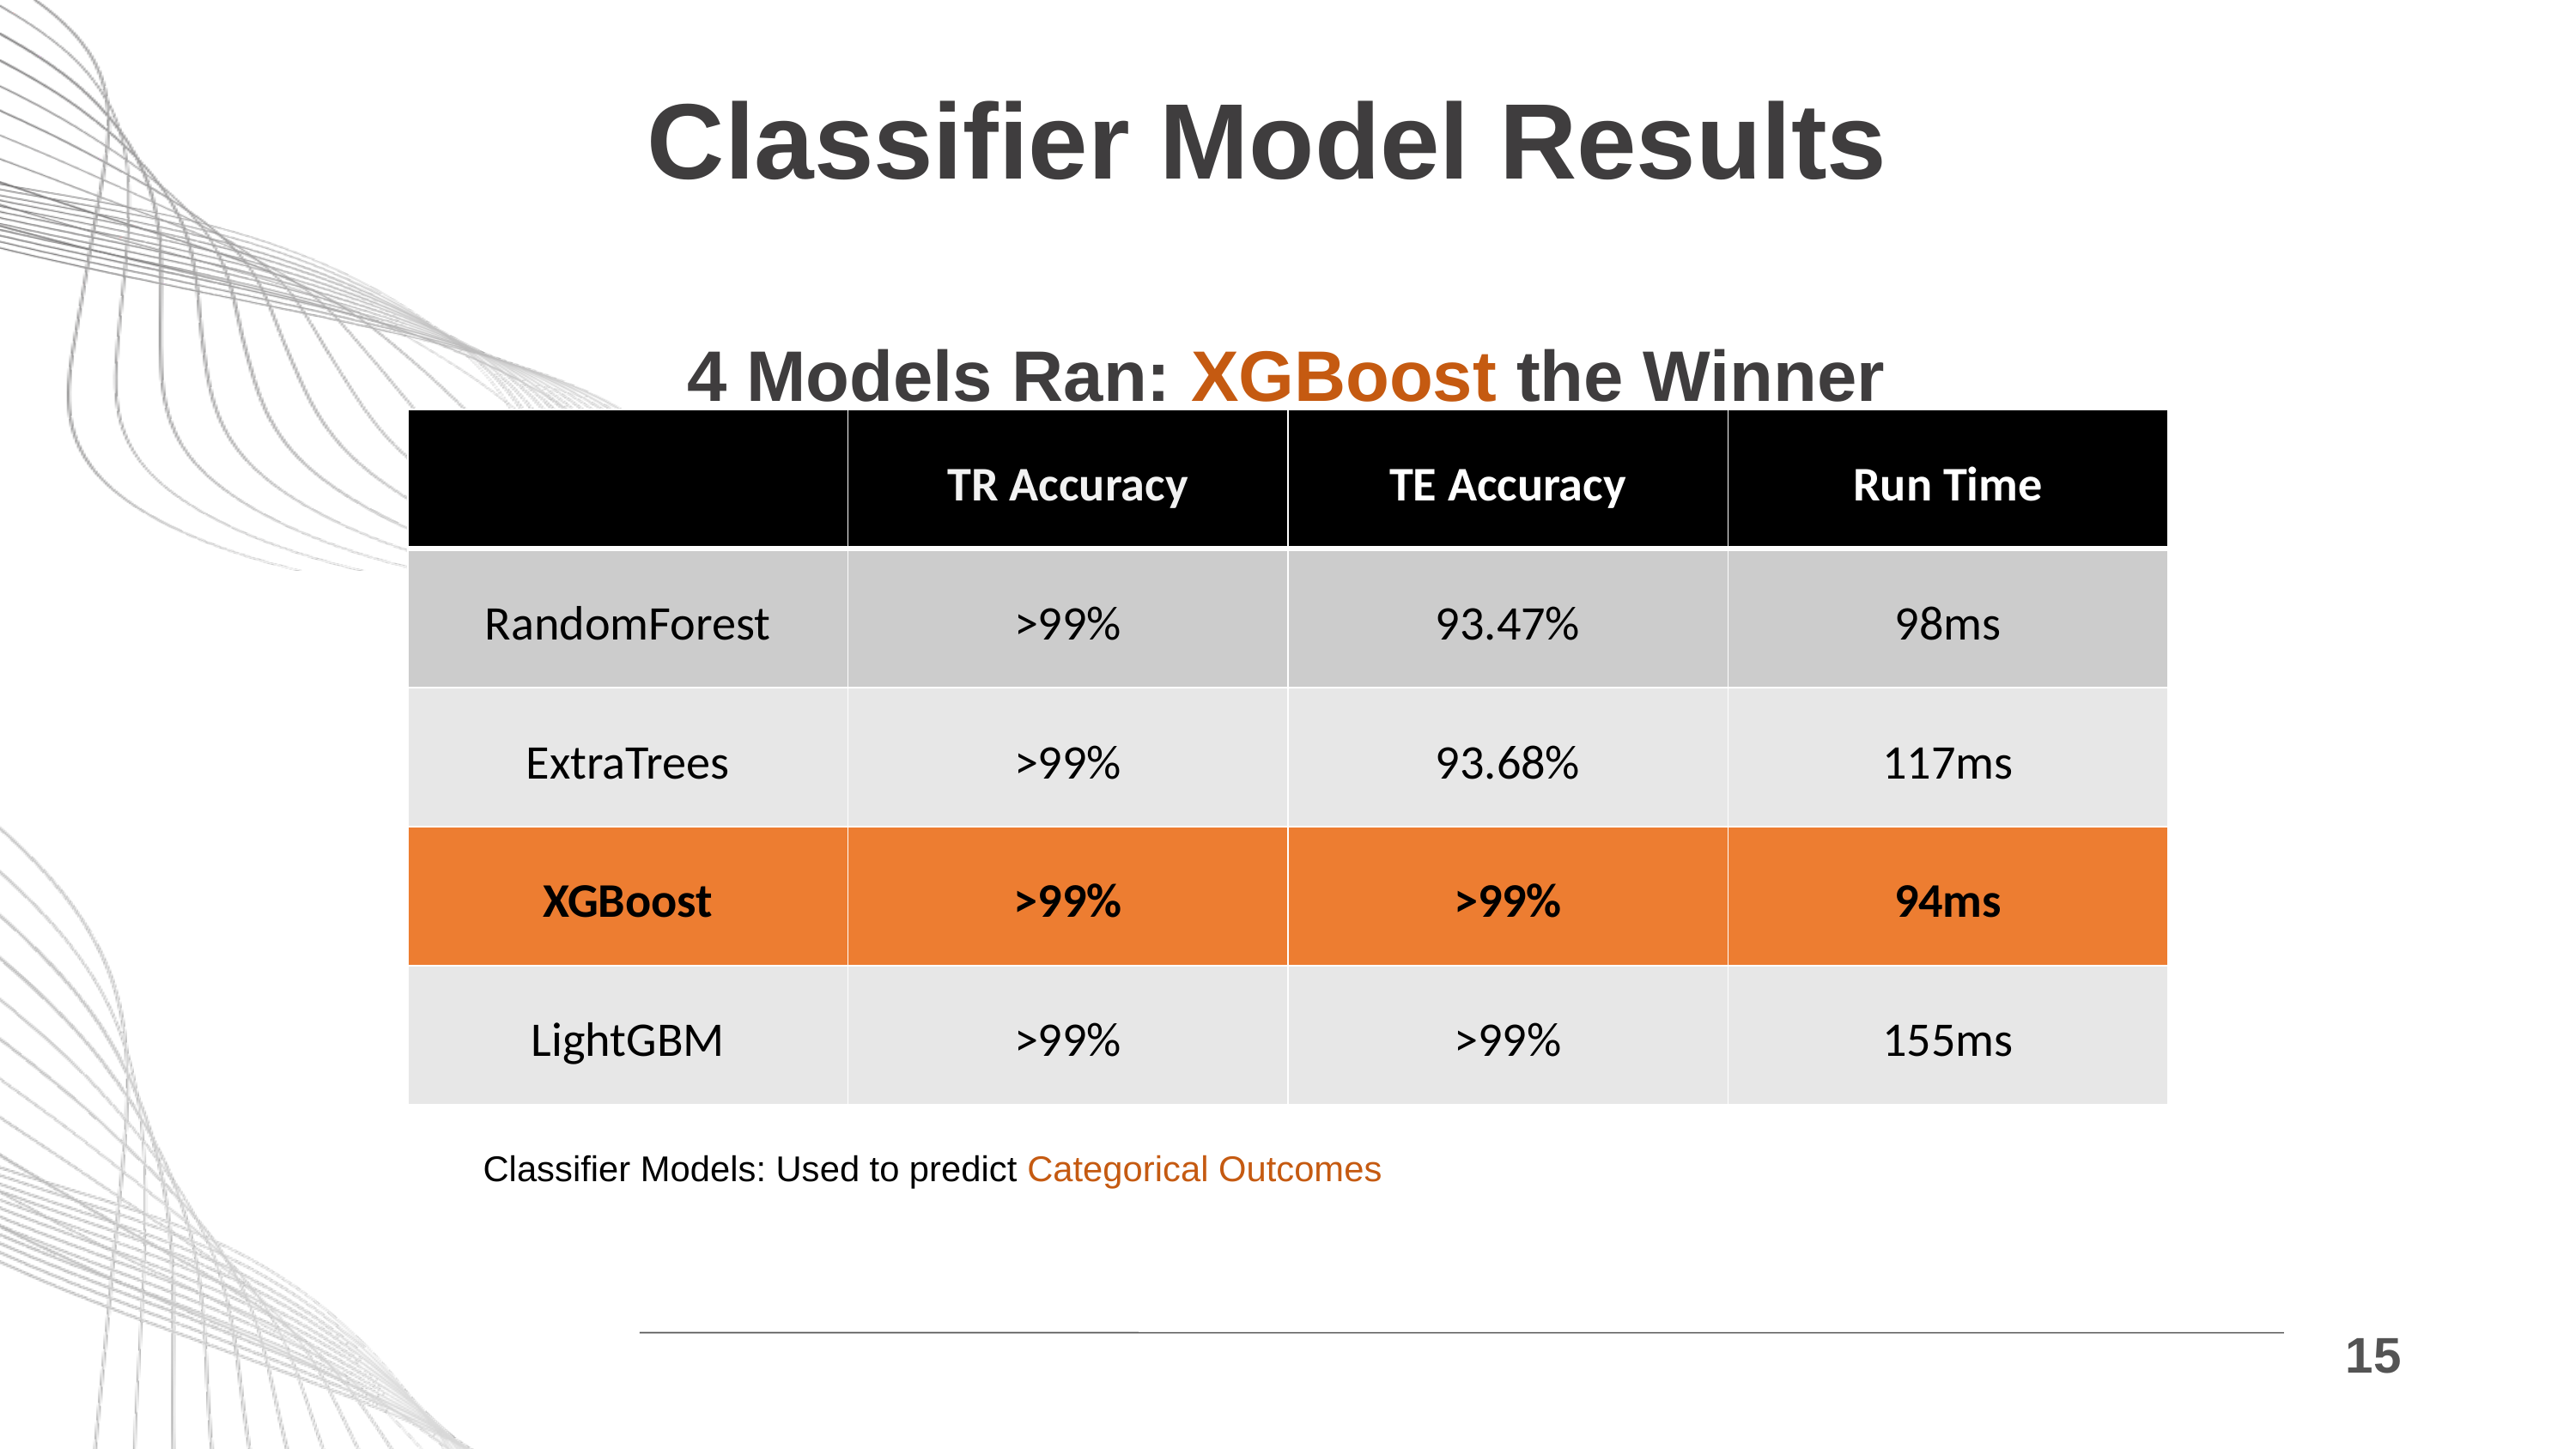

Classifier Model Results
4 Models Ran: XGBoost the Winner
|  | TR Accuracy | TE Accuracy | Run Time |
| --- | --- | --- | --- |
| RandomForest | >99% | 93.47% | 98ms |
| ExtraTrees | >99% | 93.68% | 117ms |
| XGBoost | >99% | >99% | 94ms |
| LightGBM | >99% | >99% | 155ms |

Classifier Models: Used to predict Categorical Outcomes
15